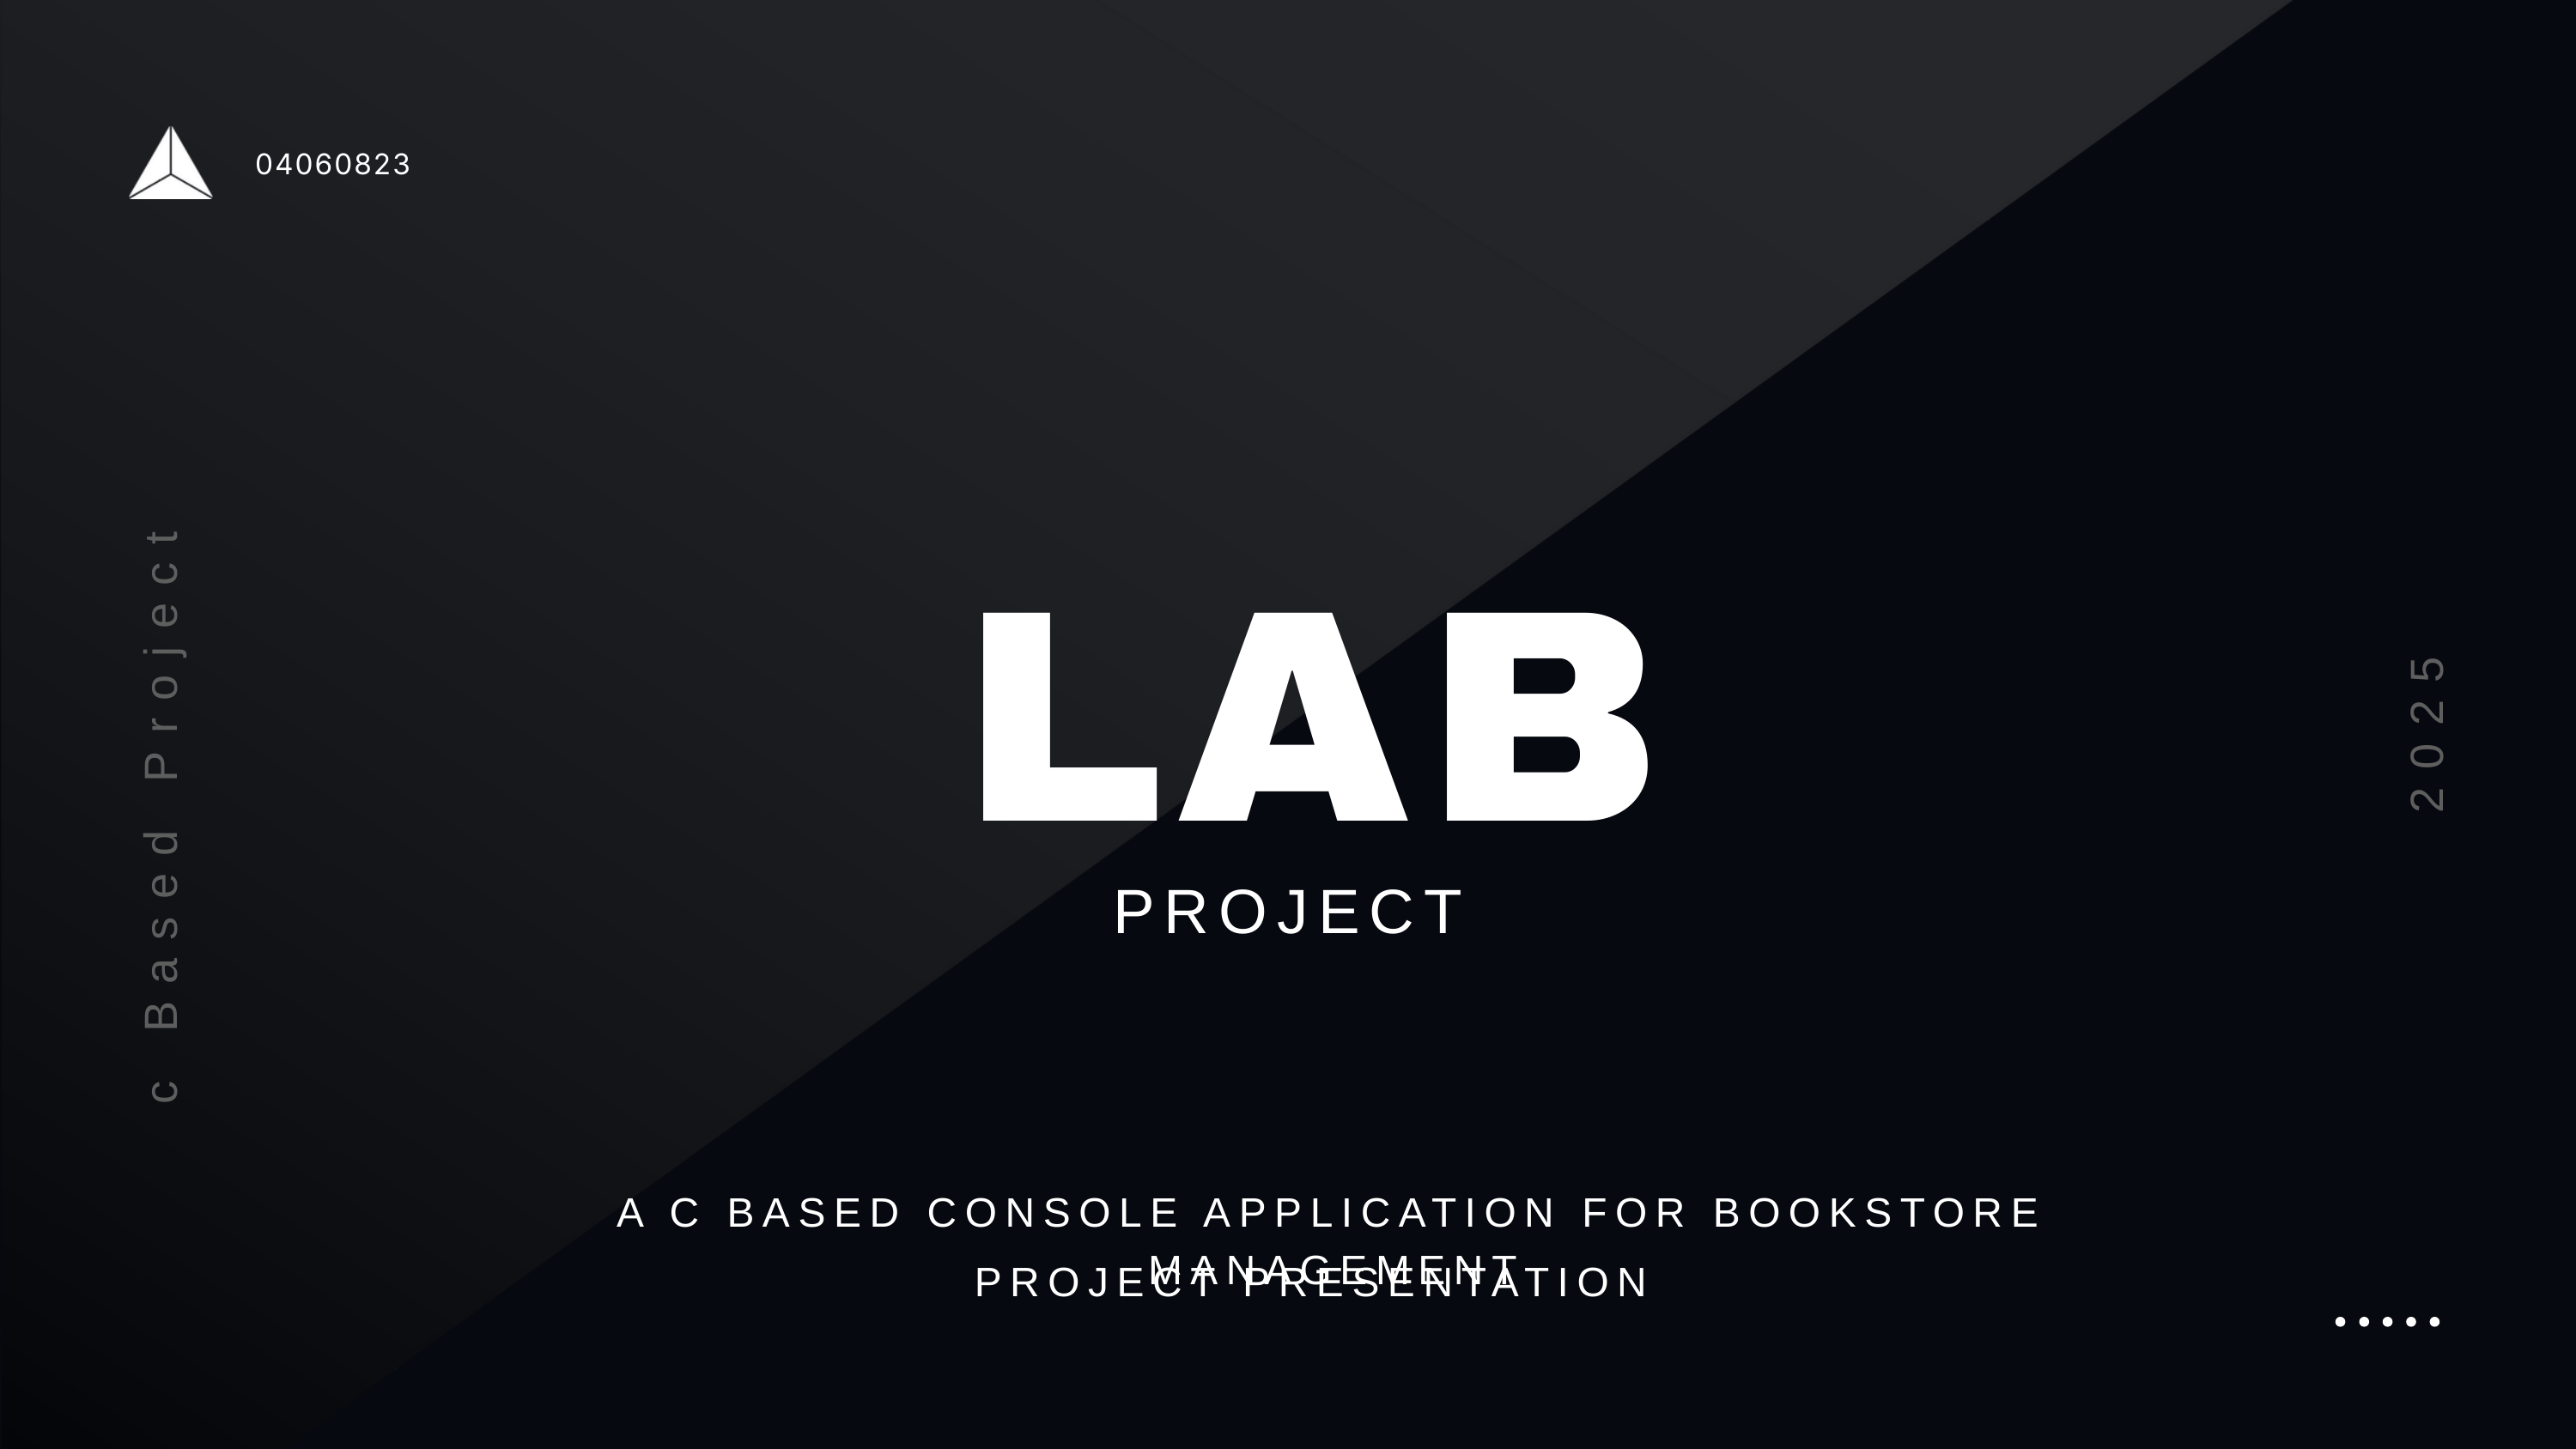

04060823
LAB
2025
c Based Project
PROJECT
A C BASED CONSOLE APPLICATION FOR BOOKSTORE MANAGEMENT
PROJECT PRESENTATION